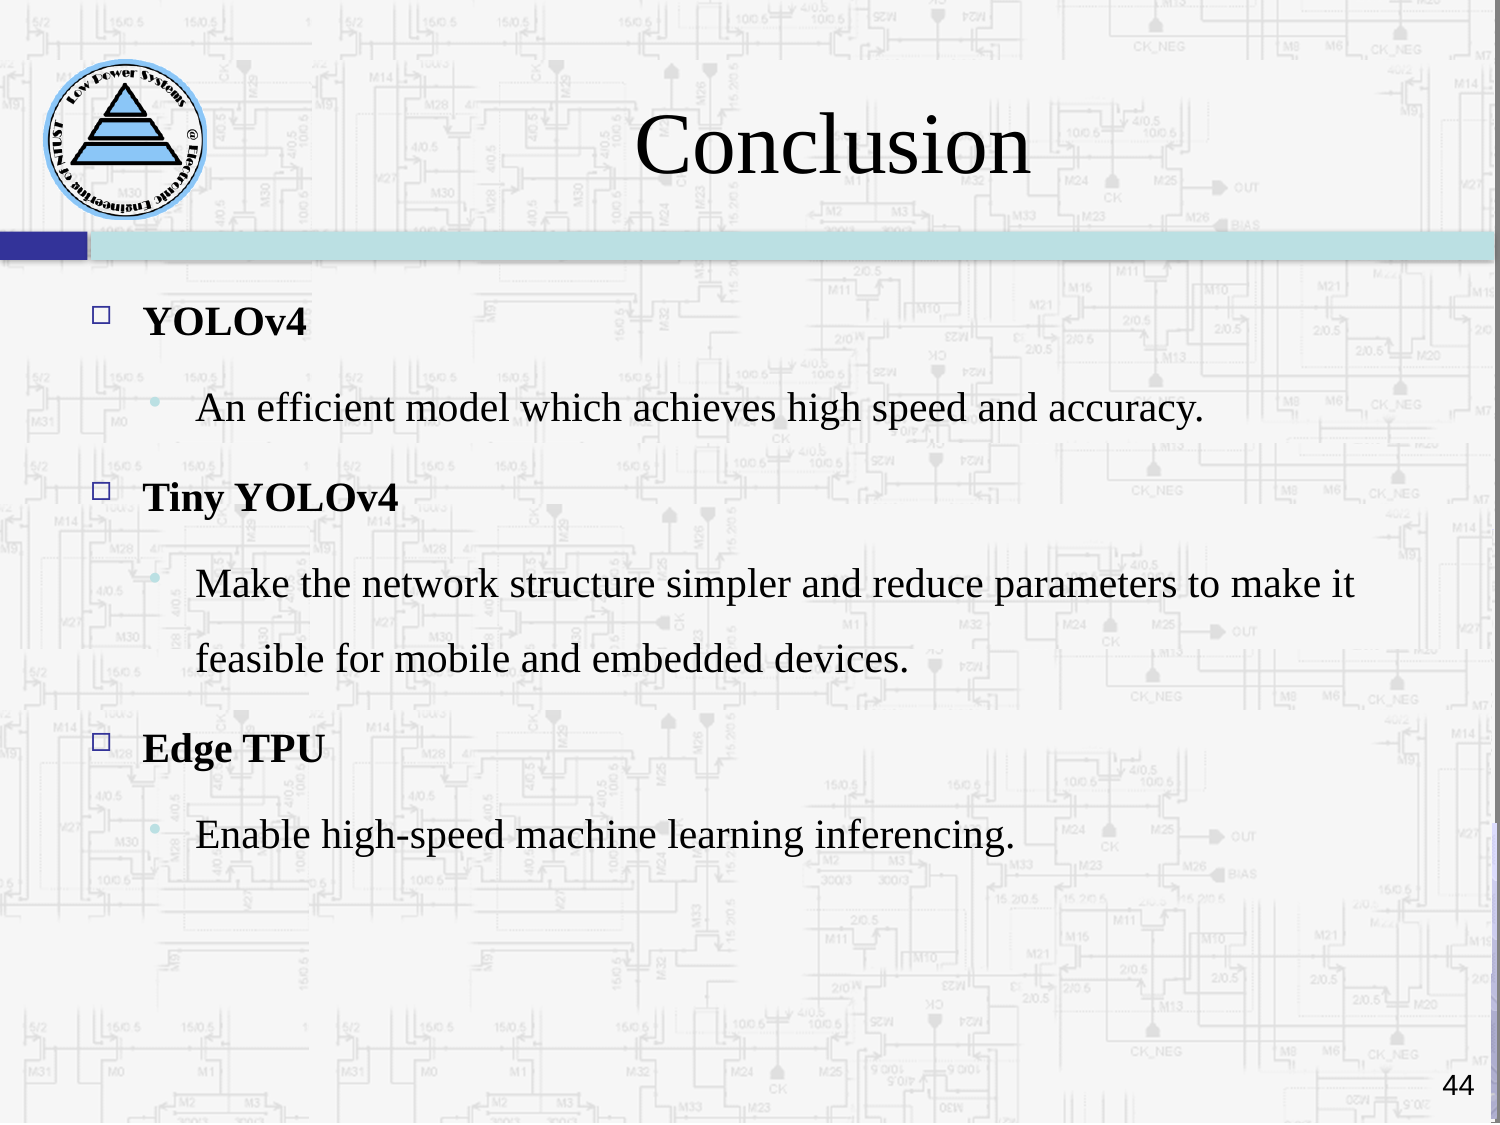

# Conclusion
YOLOv4
An efficient model which achieves high speed and accuracy.
Tiny YOLOv4
Make the network structure simpler and reduce parameters to make it feasible for mobile and embedded devices.
Edge TPU
Enable high-speed machine learning inferencing.
44